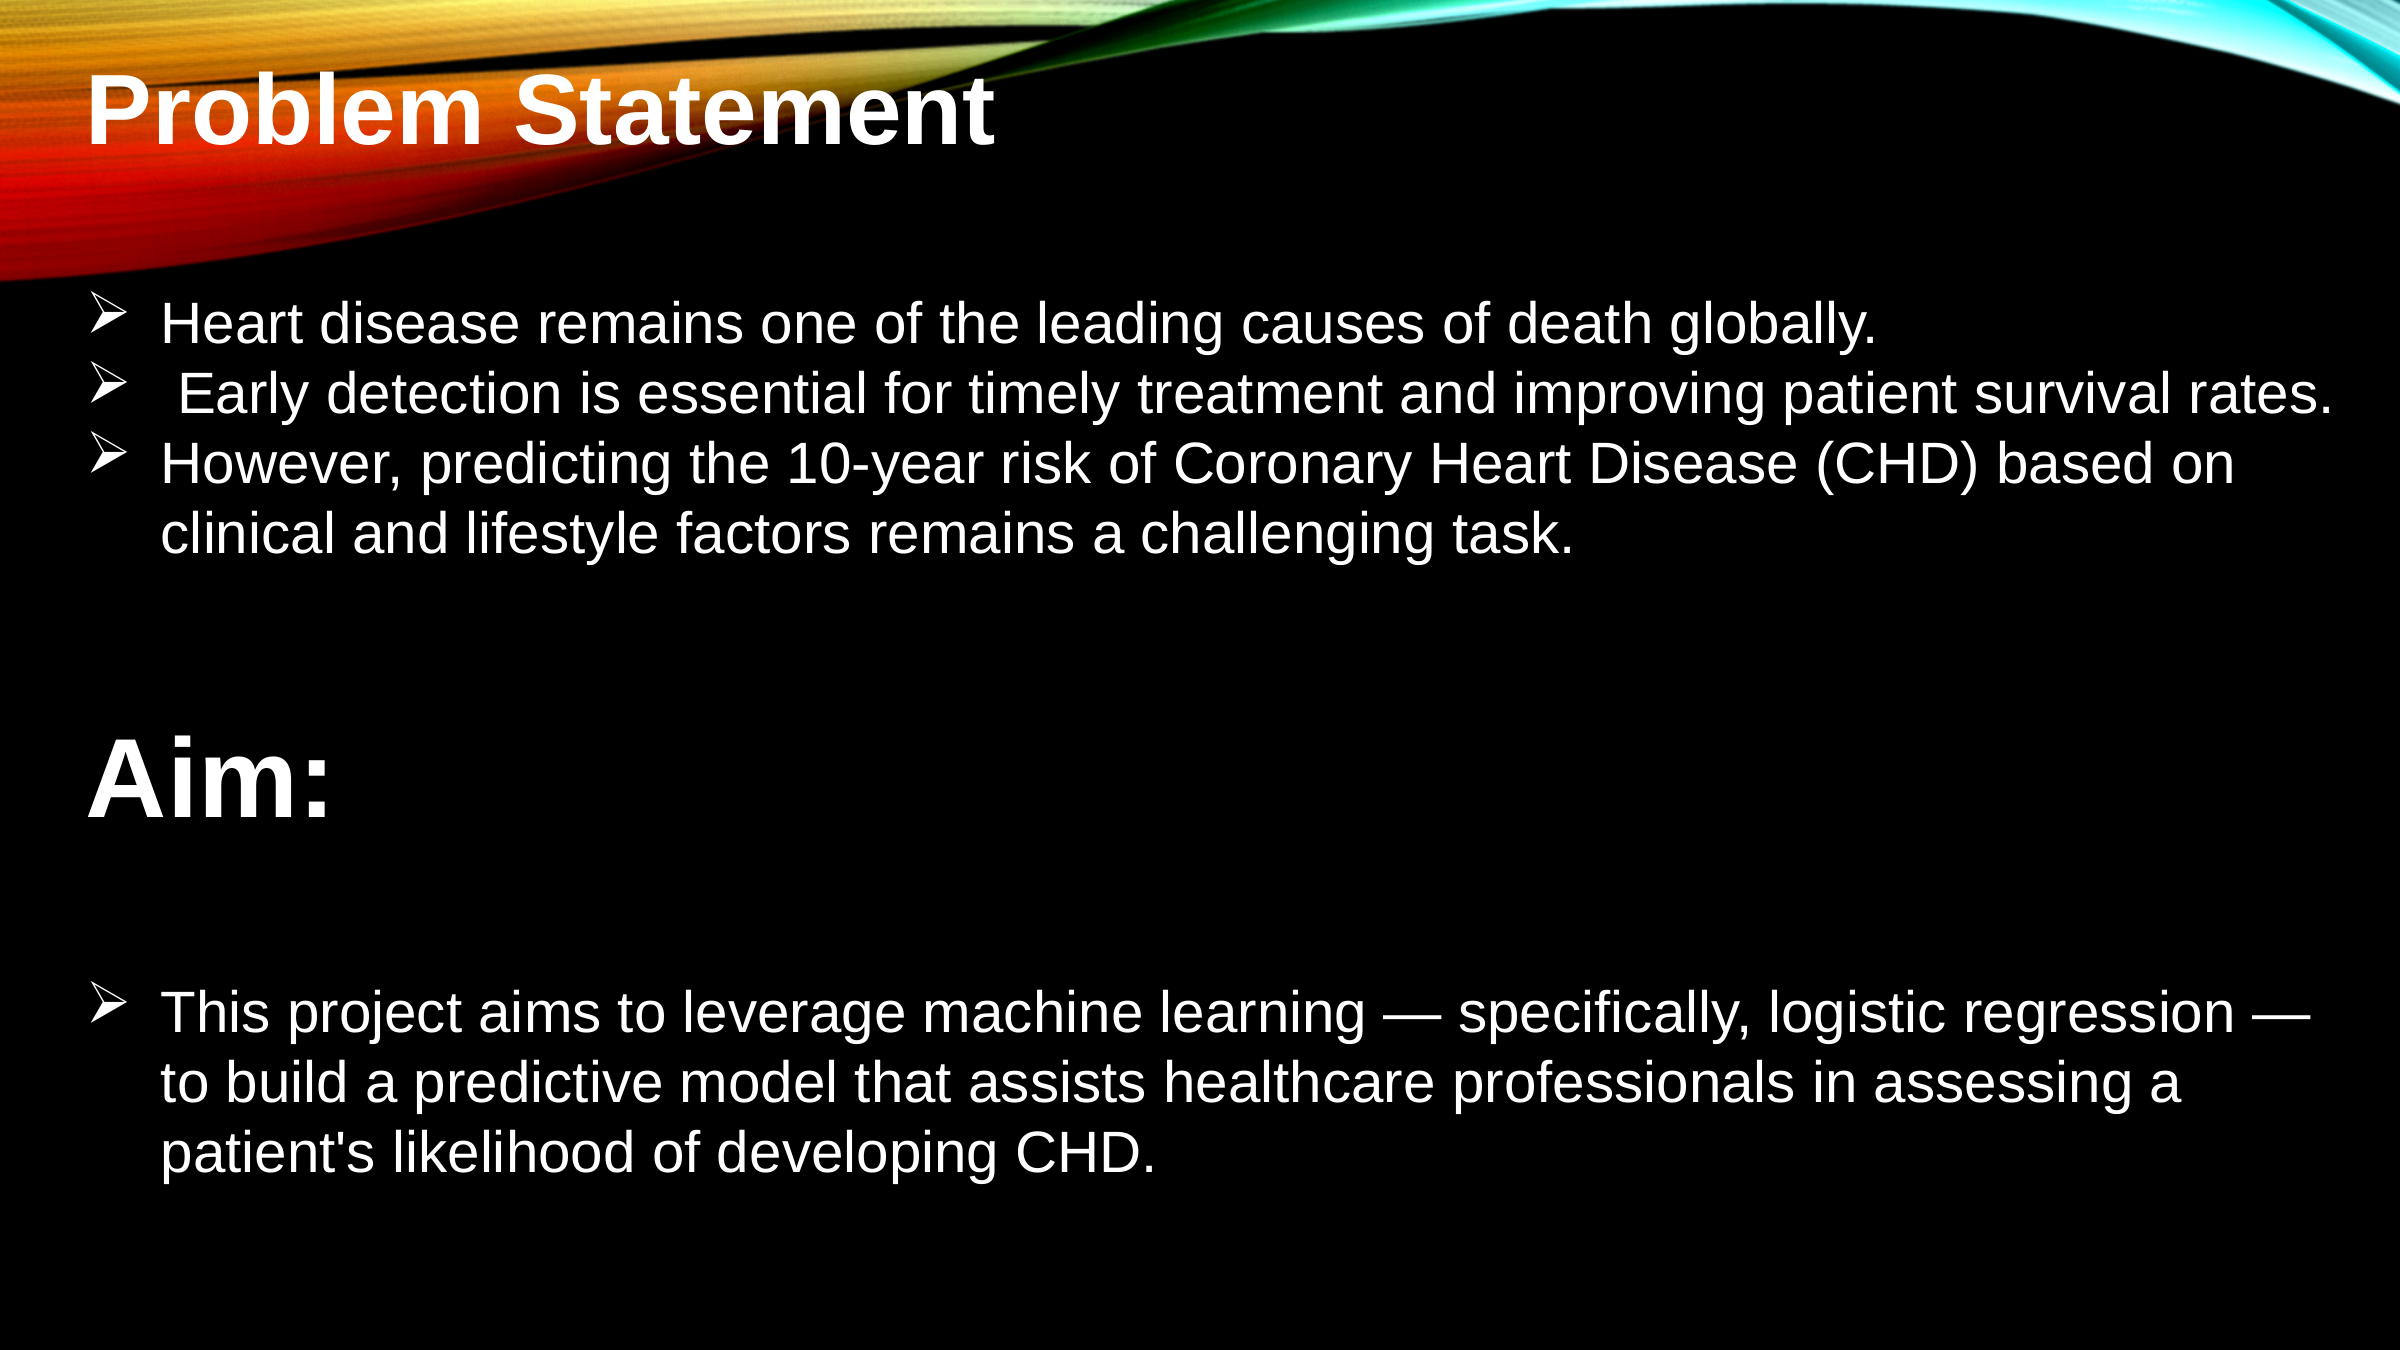

Problem Statement

Heart disease remains one of the leading causes of death globally.
 Early detection is essential for timely treatment and improving patient survival rates.
However, predicting the 10-year risk of Coronary Heart Disease (CHD) based on clinical and lifestyle factors remains a challenging task.

Aim:

This project aims to leverage machine learning — specifically, logistic regression — to build a predictive model that assists healthcare professionals in assessing a patient's likelihood of developing CHD.